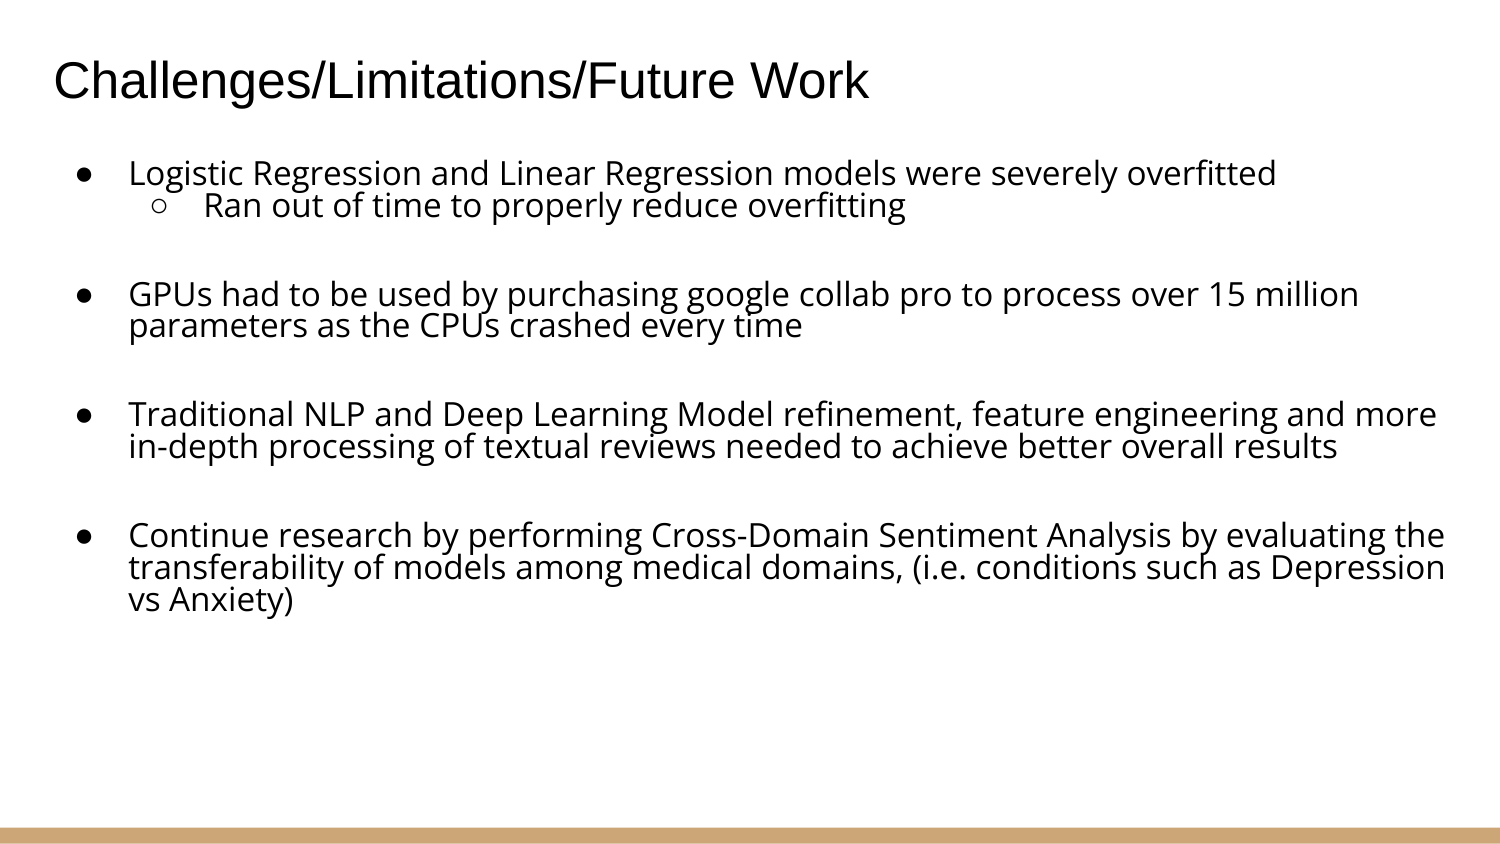

# Challenges/Limitations/Future Work
Logistic Regression and Linear Regression models were severely overfitted
Ran out of time to properly reduce overfitting

GPUs had to be used by purchasing google collab pro to process over 15 million parameters as the CPUs crashed every time

Traditional NLP and Deep Learning Model refinement, feature engineering and more in-depth processing of textual reviews needed to achieve better overall results

Continue research by performing Cross-Domain Sentiment Analysis by evaluating the transferability of models among medical domains, (i.e. conditions such as Depression vs Anxiety)